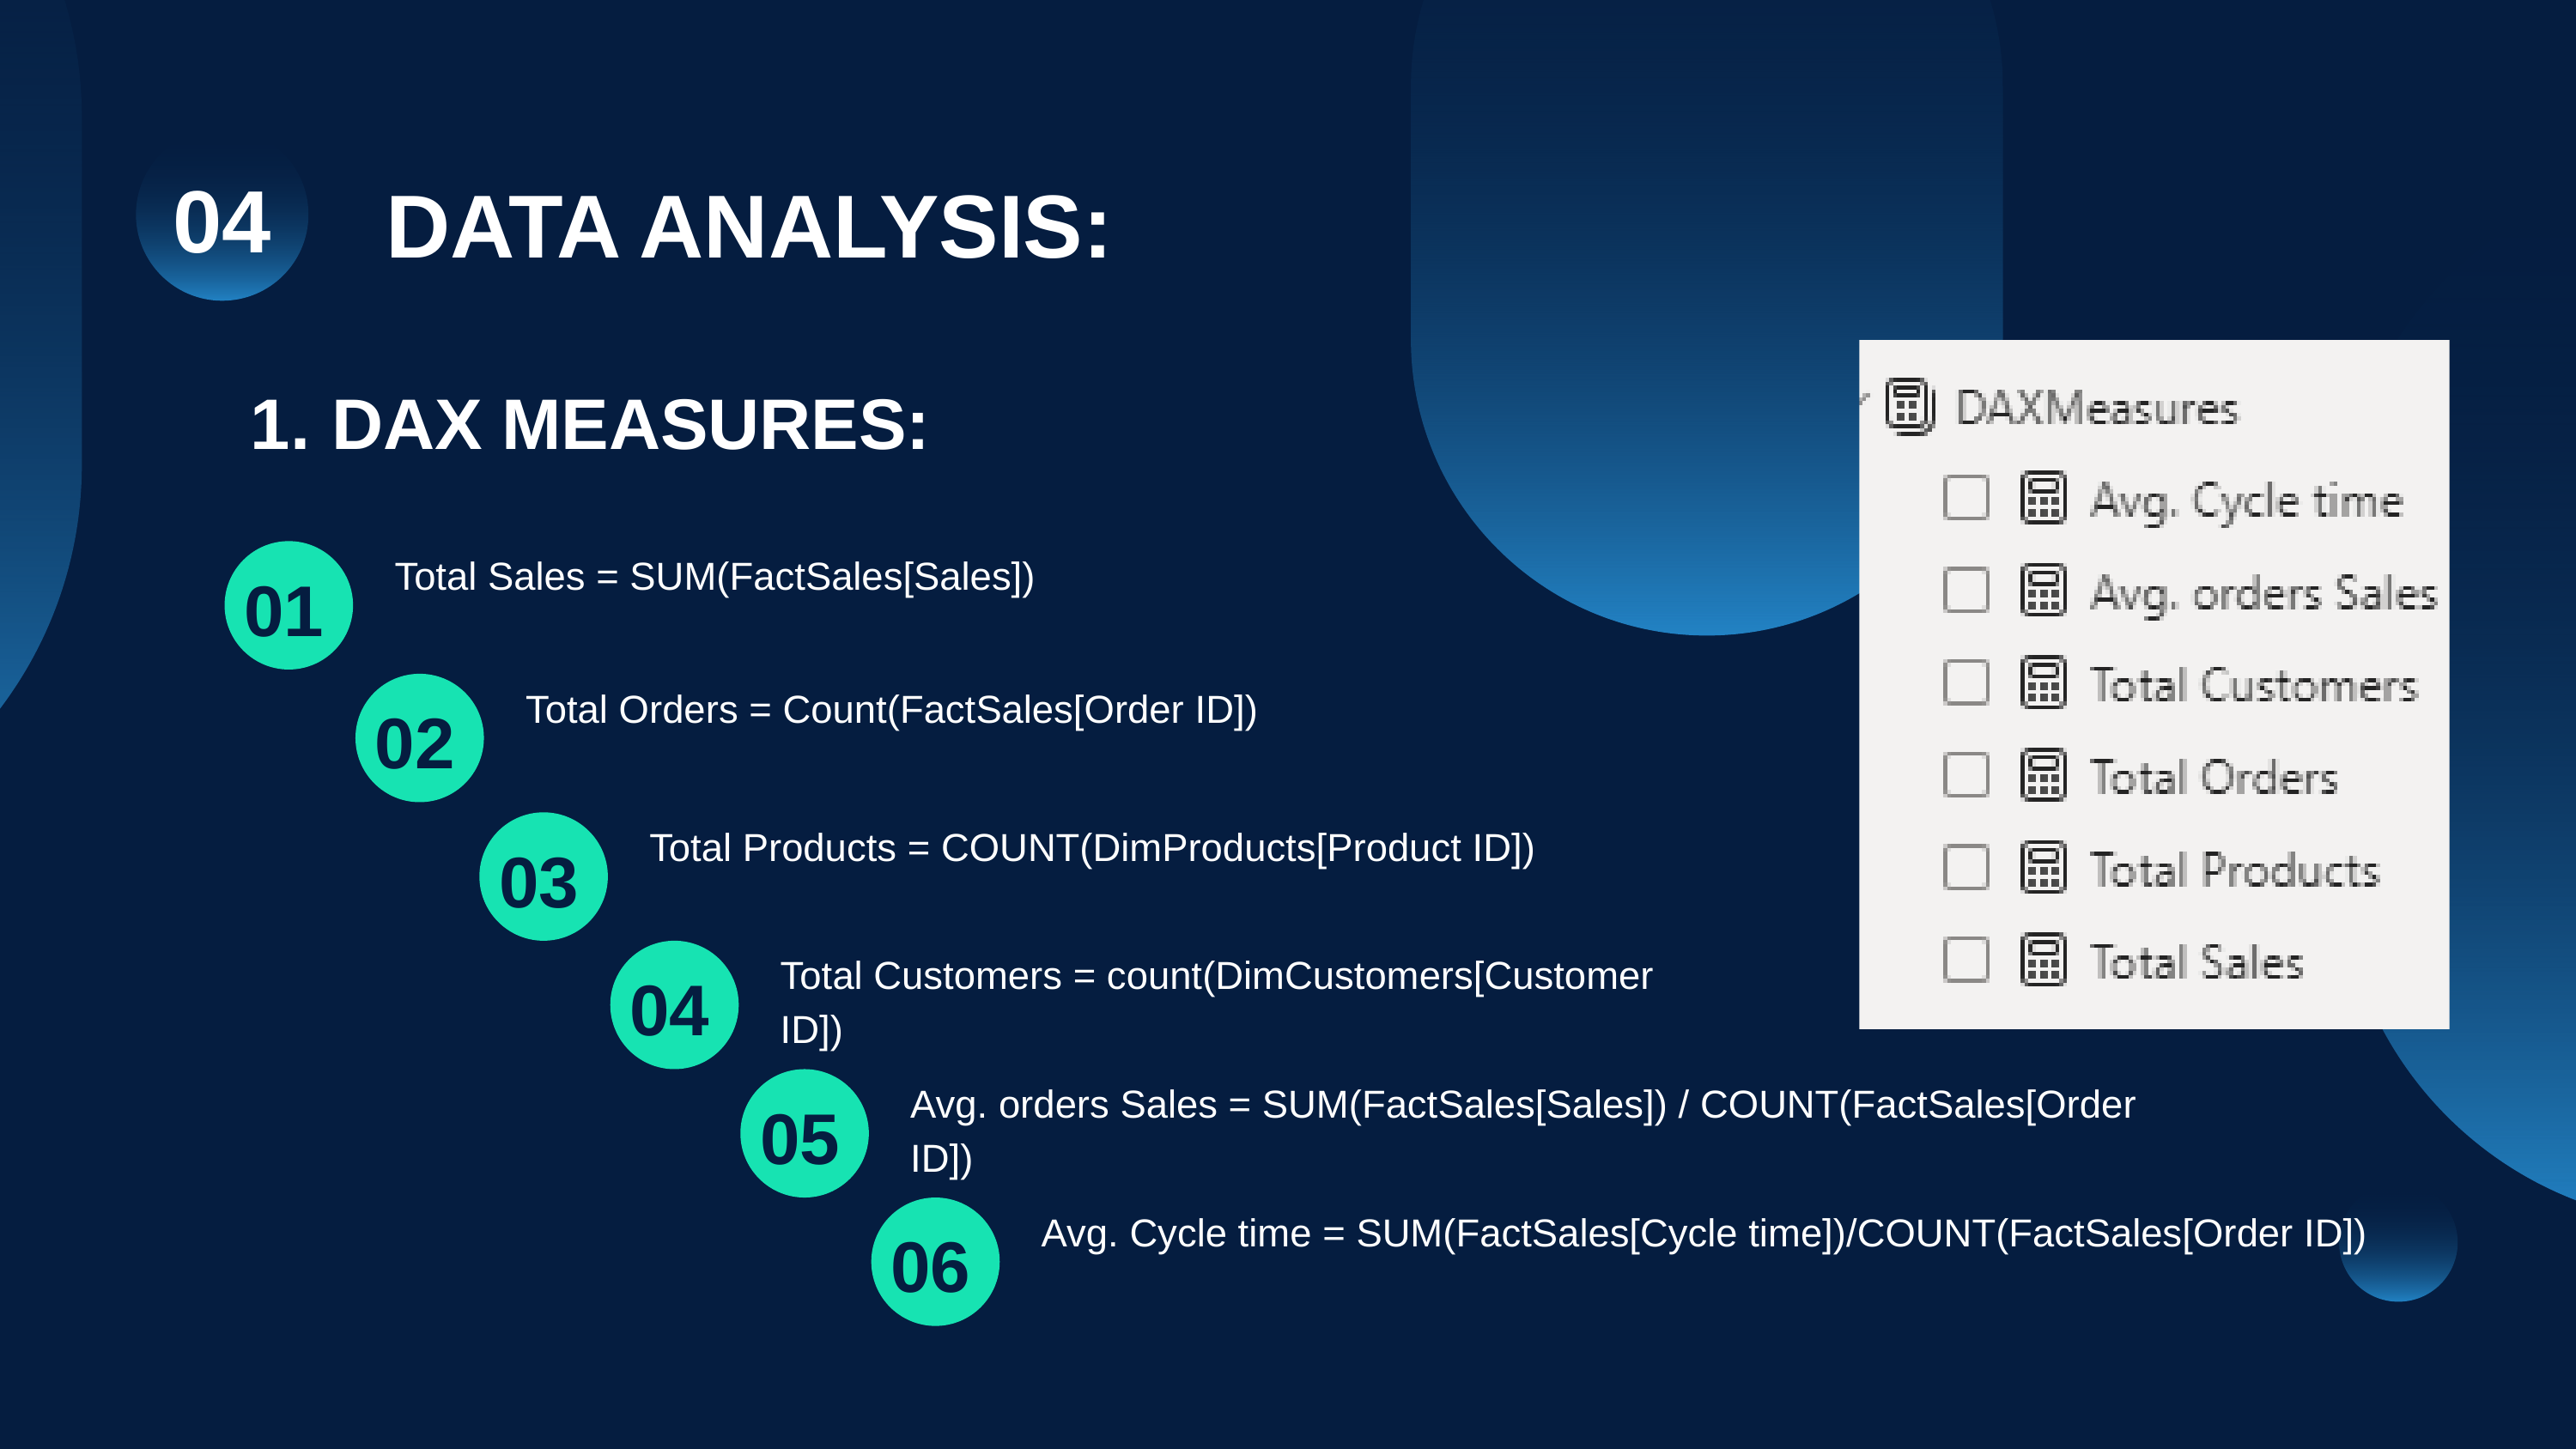

04
DATA ANALYSIS:

 DAX MEASURES:

Total Sales = SUM(FactSales[Sales])

01

Total Orders = Count(FactSales[Order ID])

02

Total Products = COUNT(DimProducts[Product ID])

03

Total Customers = count(DimCustomers[Customer ID])
04

Avg. orders Sales = SUM(FactSales[Sales]) / COUNT(FactSales[Order ID])
05

Avg. Cycle time = SUM(FactSales[Cycle time])/COUNT(FactSales[Order ID])
06